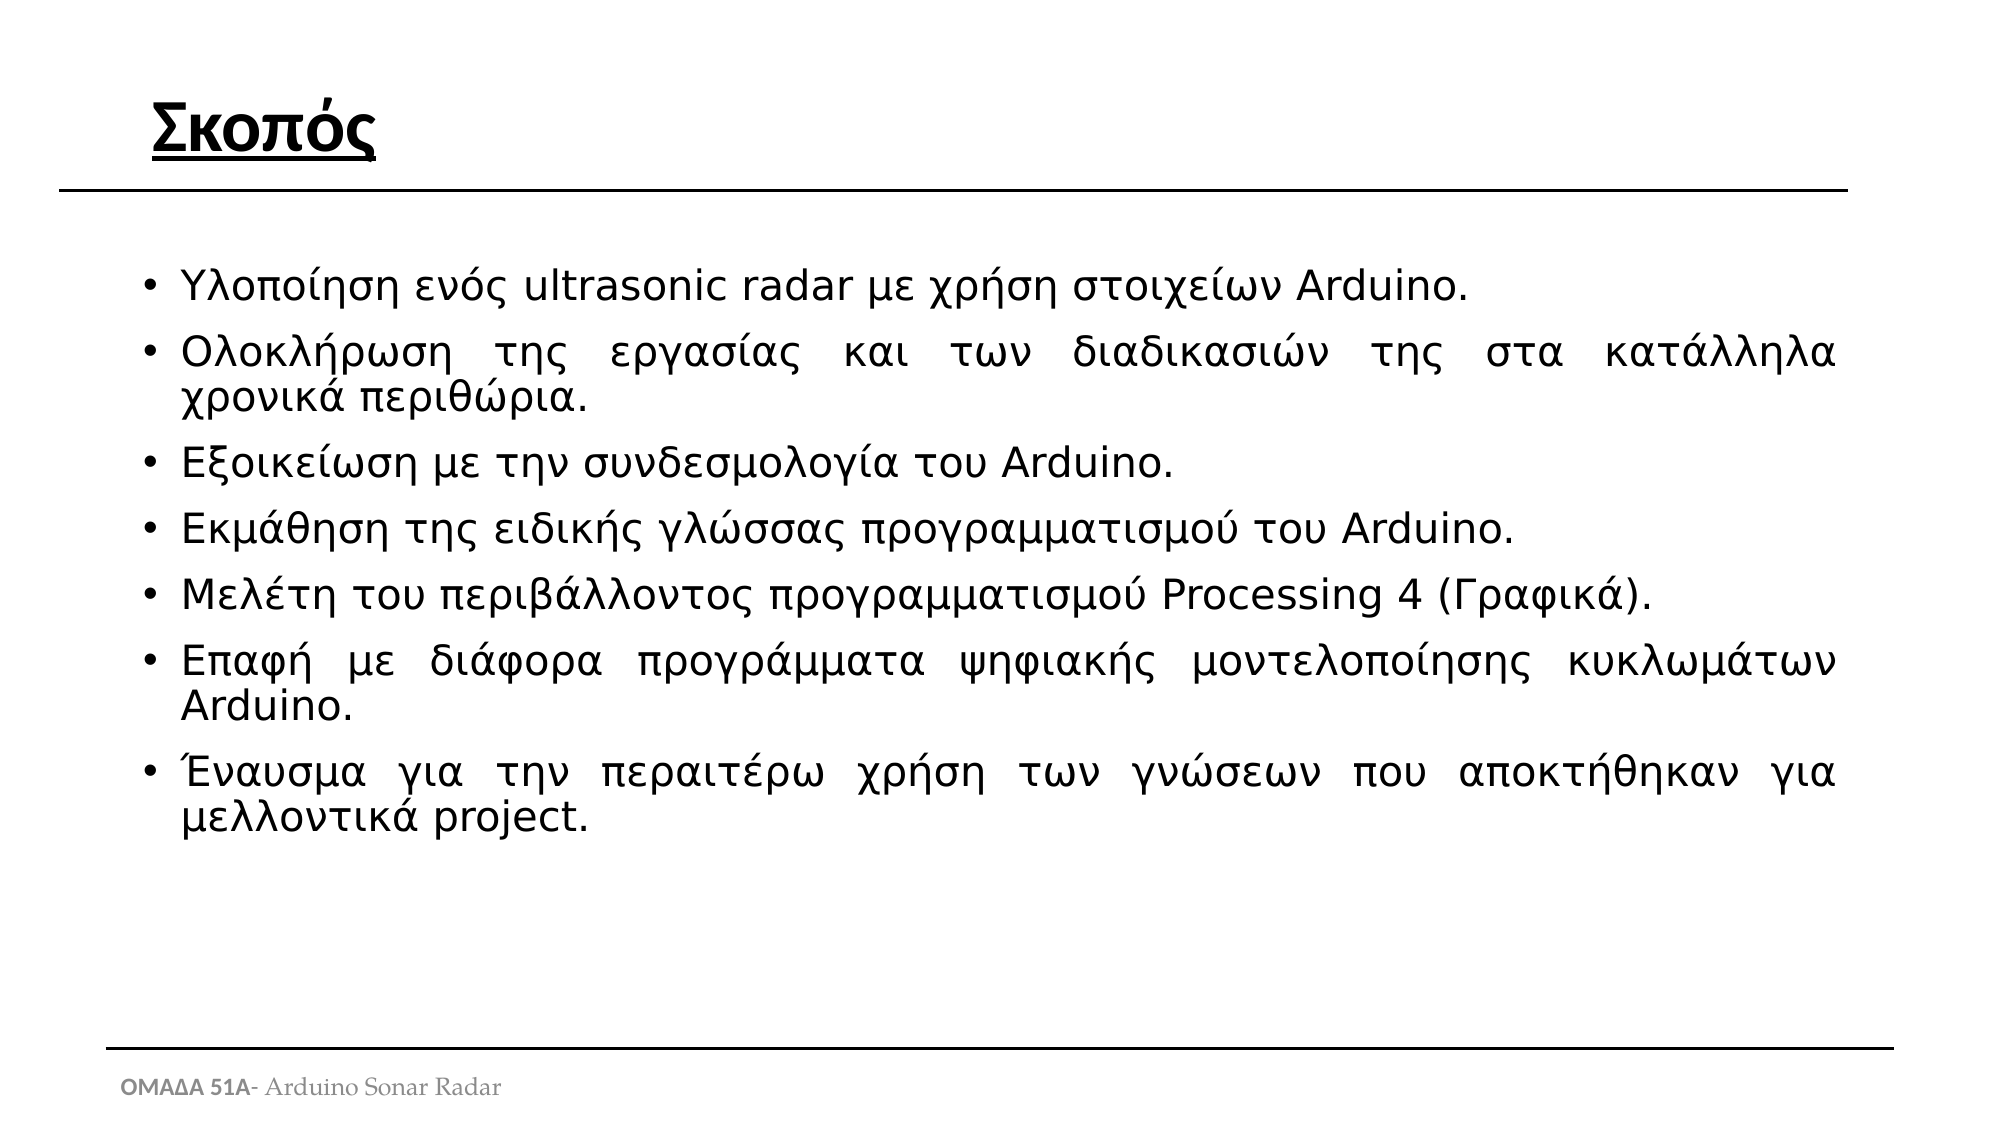

# Σκοπός
Υλοποίηση ενός ultrasonic radar με χρήση στοιχείων Arduino.
Ολοκλήρωση της εργασίας και των διαδικασιών της στα κατάλληλα χρονικά περιθώρια.
Εξοικείωση με την συνδεσμολογία του Arduino.
Εκμάθηση της ειδικής γλώσσας προγραμματισμού του Arduino.
Μελέτη του περιβάλλοντος προγραμματισμού Processing 4 (Γραφικά).
Επαφή με διάφορα προγράμματα ψηφιακής μοντελοποίησης κυκλωμάτων Arduino.
Έναυσμα για την περαιτέρω χρήση των γνώσεων που αποκτήθηκαν για μελλοντικά project.
ΟΜΑΔΑ 51Α- Arduino Sonar Radar